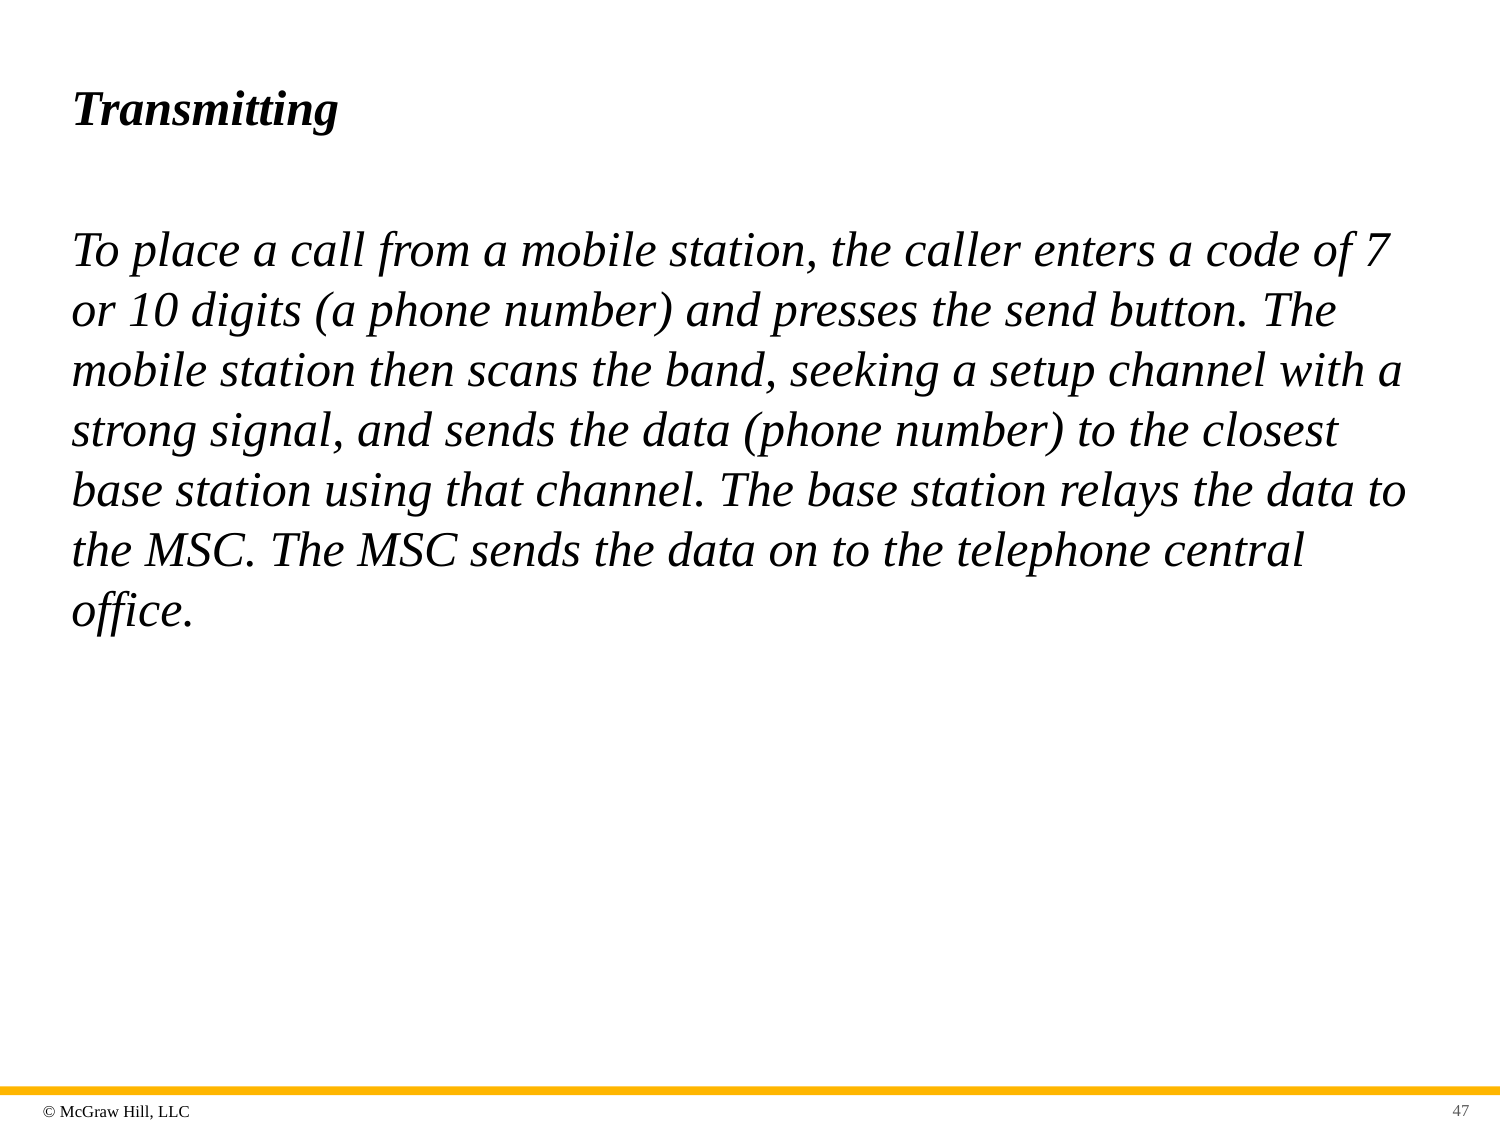

# Transmitting
To place a call from a mobile station, the caller enters a code of 7 or 10 digits (a phone number) and presses the send button. The mobile station then scans the band, seeking a setup channel with a strong signal, and sends the data (phone number) to the closest base station using that channel. The base station relays the data to the MSC. The MSC sends the data on to the telephone central office.
47